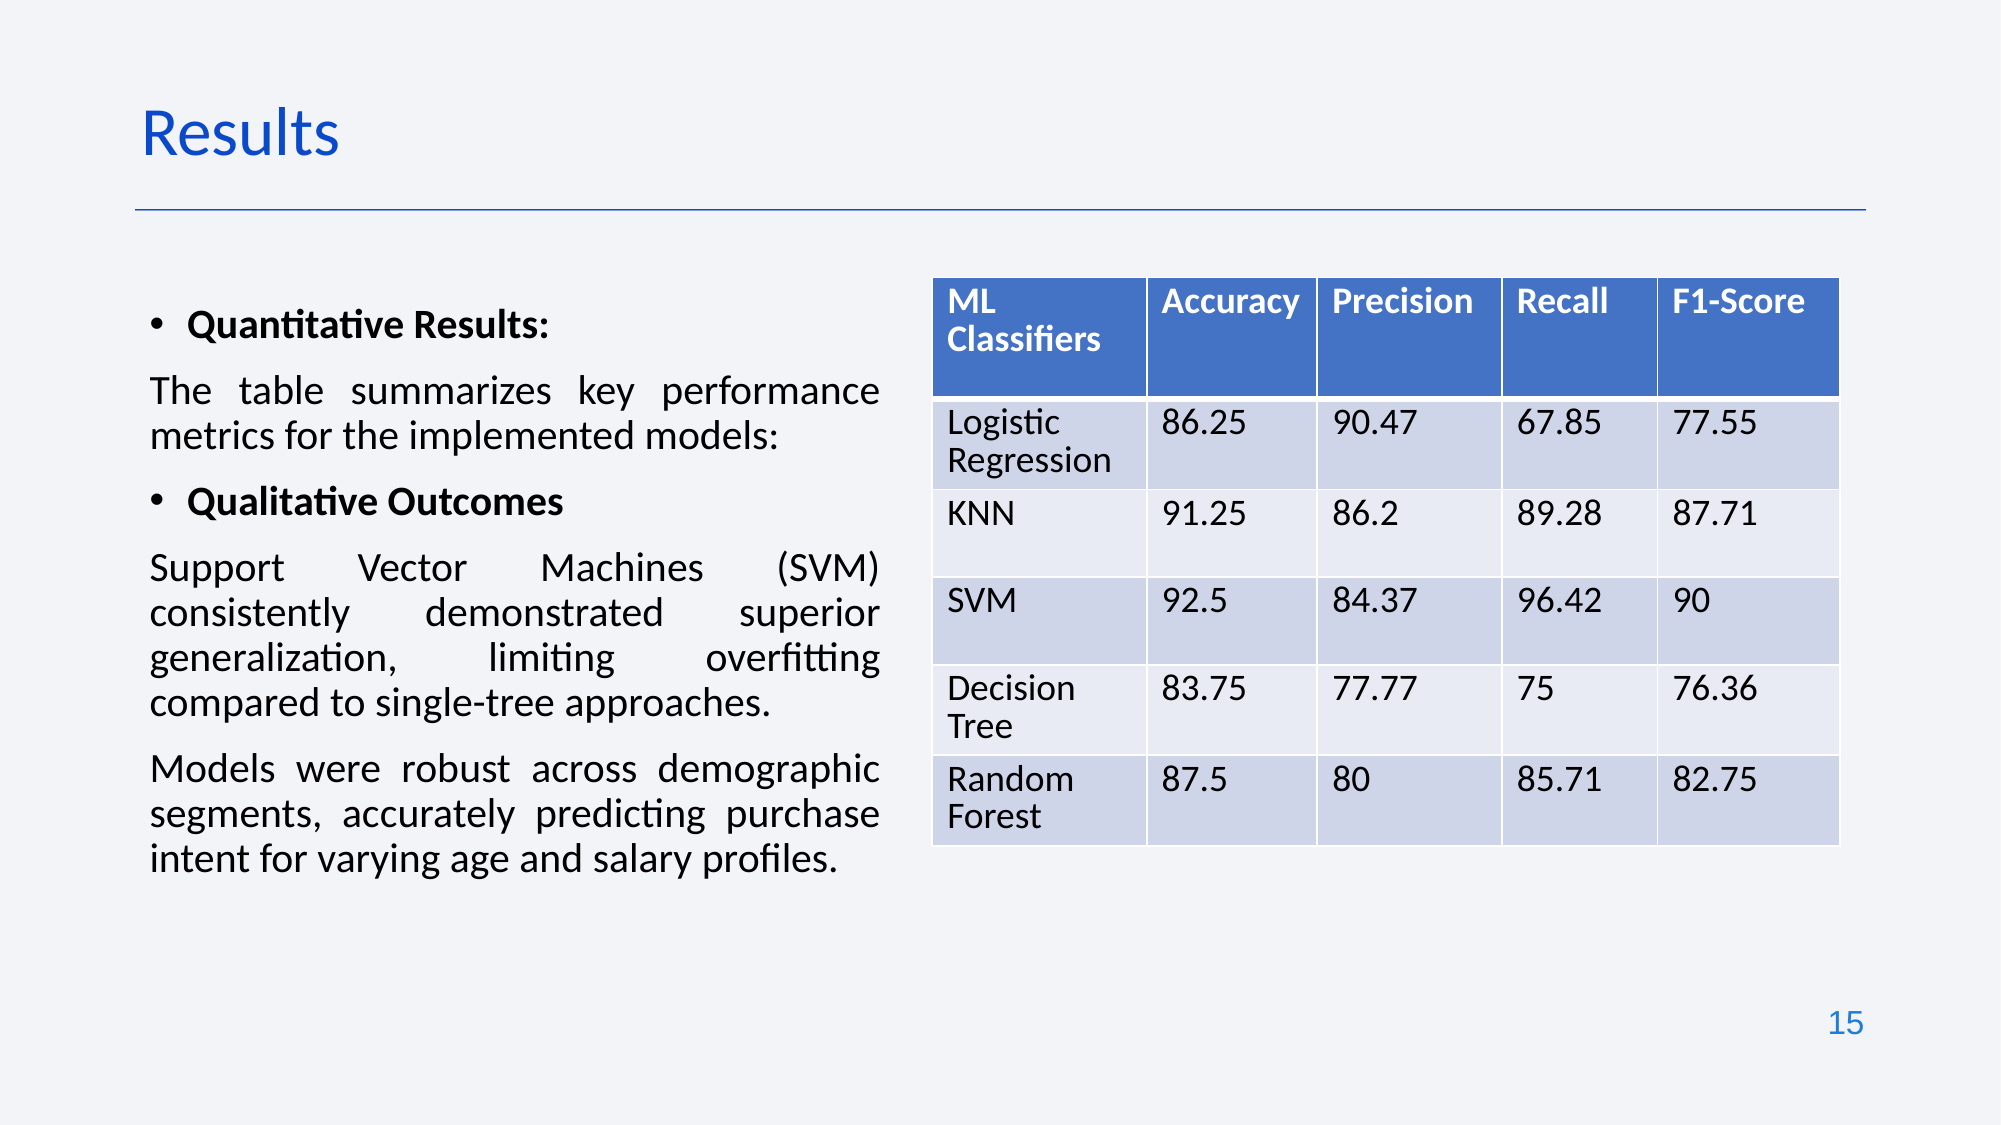

Results
| ML Classifiers | Accuracy | Precision | Recall | F1-Score |
| --- | --- | --- | --- | --- |
| Logistic Regression | 86.25 | 90.47 | 67.85 | 77.55 |
| KNN | 91.25 | 86.2 | 89.28 | 87.71 |
| SVM | 92.5 | 84.37 | 96.42 | 90 |
| Decision Tree | 83.75 | 77.77 | 75 | 76.36 |
| Random Forest | 87.5 | 80 | 85.71 | 82.75 |
Quantitative Results:
The table summarizes key performance metrics for the implemented models:
Qualitative Outcomes
Support Vector Machines (SVM) consistently demonstrated superior generalization, limiting overfitting compared to single-tree approaches.
Models were robust across demographic segments, accurately predicting purchase intent for varying age and salary profiles.

15